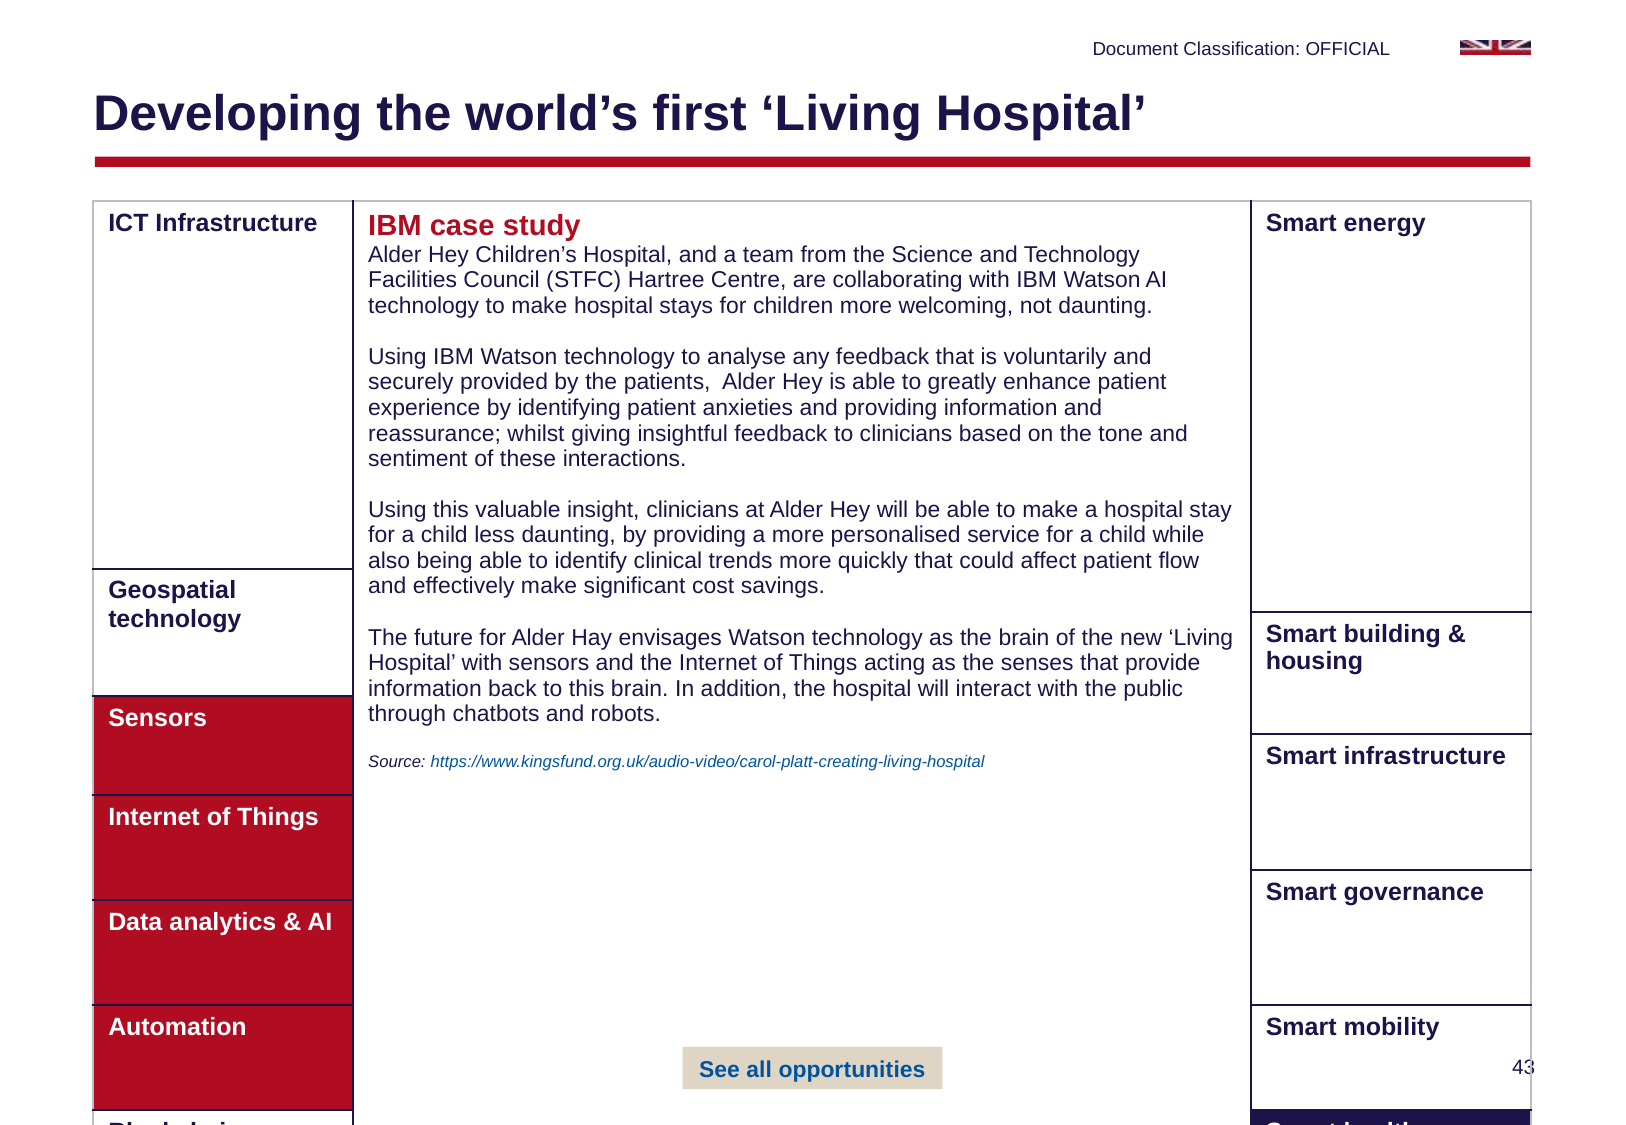

# Developing the world’s first ‘Living Hospital’
| ICT Infrastructure | IBM case study Alder Hey Children’s Hospital, and a team from the Science and Technology Facilities Council (STFC) Hartree Centre, are collaborating with IBM Watson AI technology to make hospital stays for children more welcoming, not daunting. Using IBM Watson technology to analyse any feedback that is voluntarily and securely provided by the patients, Alder Hey is able to greatly enhance patient experience by identifying patient anxieties and providing information and reassurance; whilst giving insightful feedback to clinicians based on the tone and sentiment of these interactions. Using this valuable insight, clinicians at Alder Hey will be able to make a hospital stay for a child less daunting, by providing a more personalised service for a child while also being able to identify clinical trends more quickly that could affect patient flow and effectively make significant cost savings. The future for Alder Hay envisages Watson technology as the brain of the new ‘Living Hospital’ with sensors and the Internet of Things acting as the senses that provide information back to this brain. In addition, the hospital will interact with the public through chatbots and robots. Source: https://www.kingsfund.org.uk/audio-video/carol-platt-creating-living-hospital | Smart energy |
| --- | --- | --- |
| Geospatial technology |  | Smart building & housing |
|  |  | Smart building & housing |
| Sensors |  | Smart infrastructure |
|  |  | Smart infrastructure |
| Internet of Things |  | Smart governance |
|  |  | Smart governance |
| Data analytics & AI |  | Smart governance |
| Automation |  | Smart mobility |
| Blockchain |  | Smart health |
See all opportunities